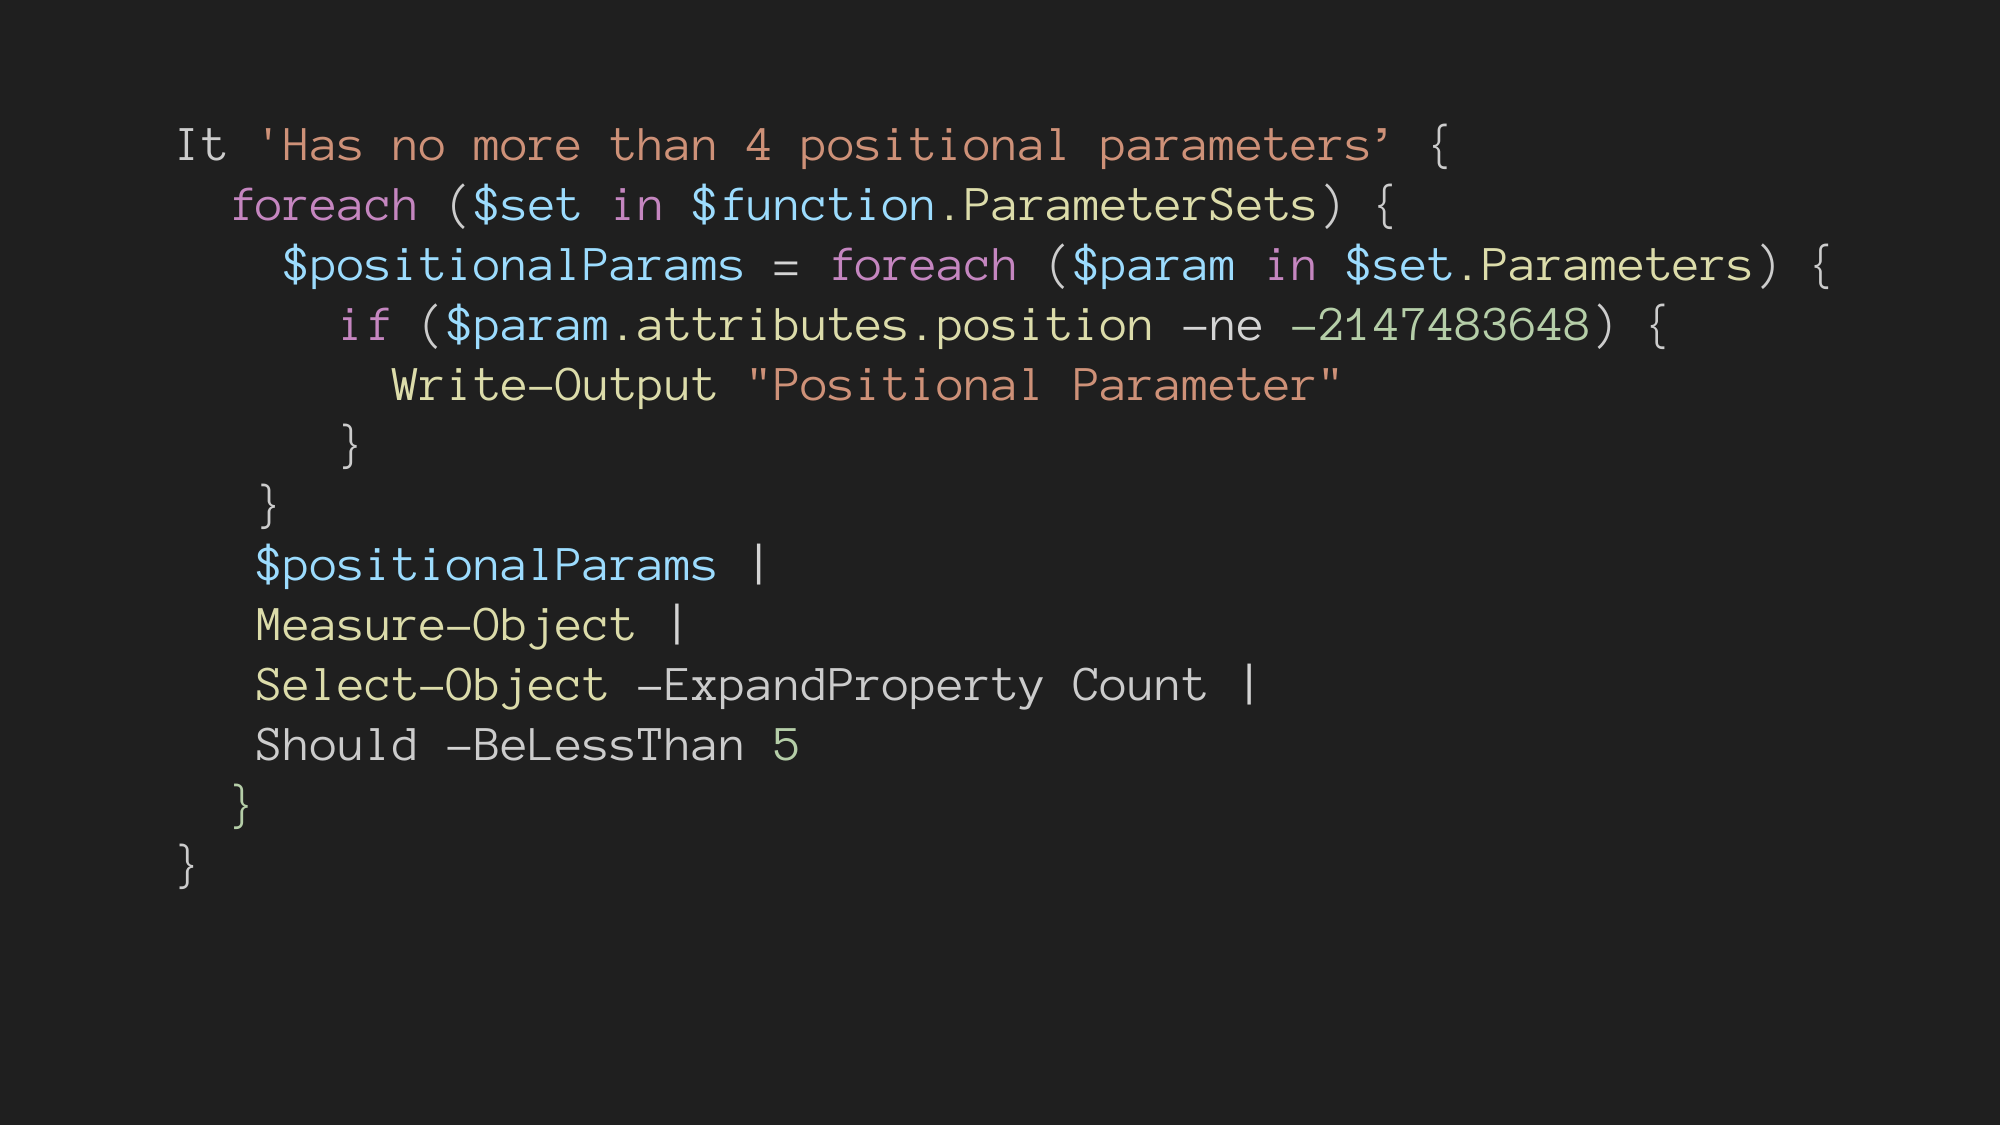

It 'Has no more than 4 positional parameters’ {
  foreach ($set in $function.ParameterSets) {
    $positionalParams = foreach ($param in $set.Parameters) {
      if ($param.attributes.position -ne -2147483648) {
        Write-Output "Positional Parameter"
      }
   }
   $positionalParams |
   Measure-Object |
   Select-Object -ExpandProperty Count |
   Should -BeLessThan 5
  }
}